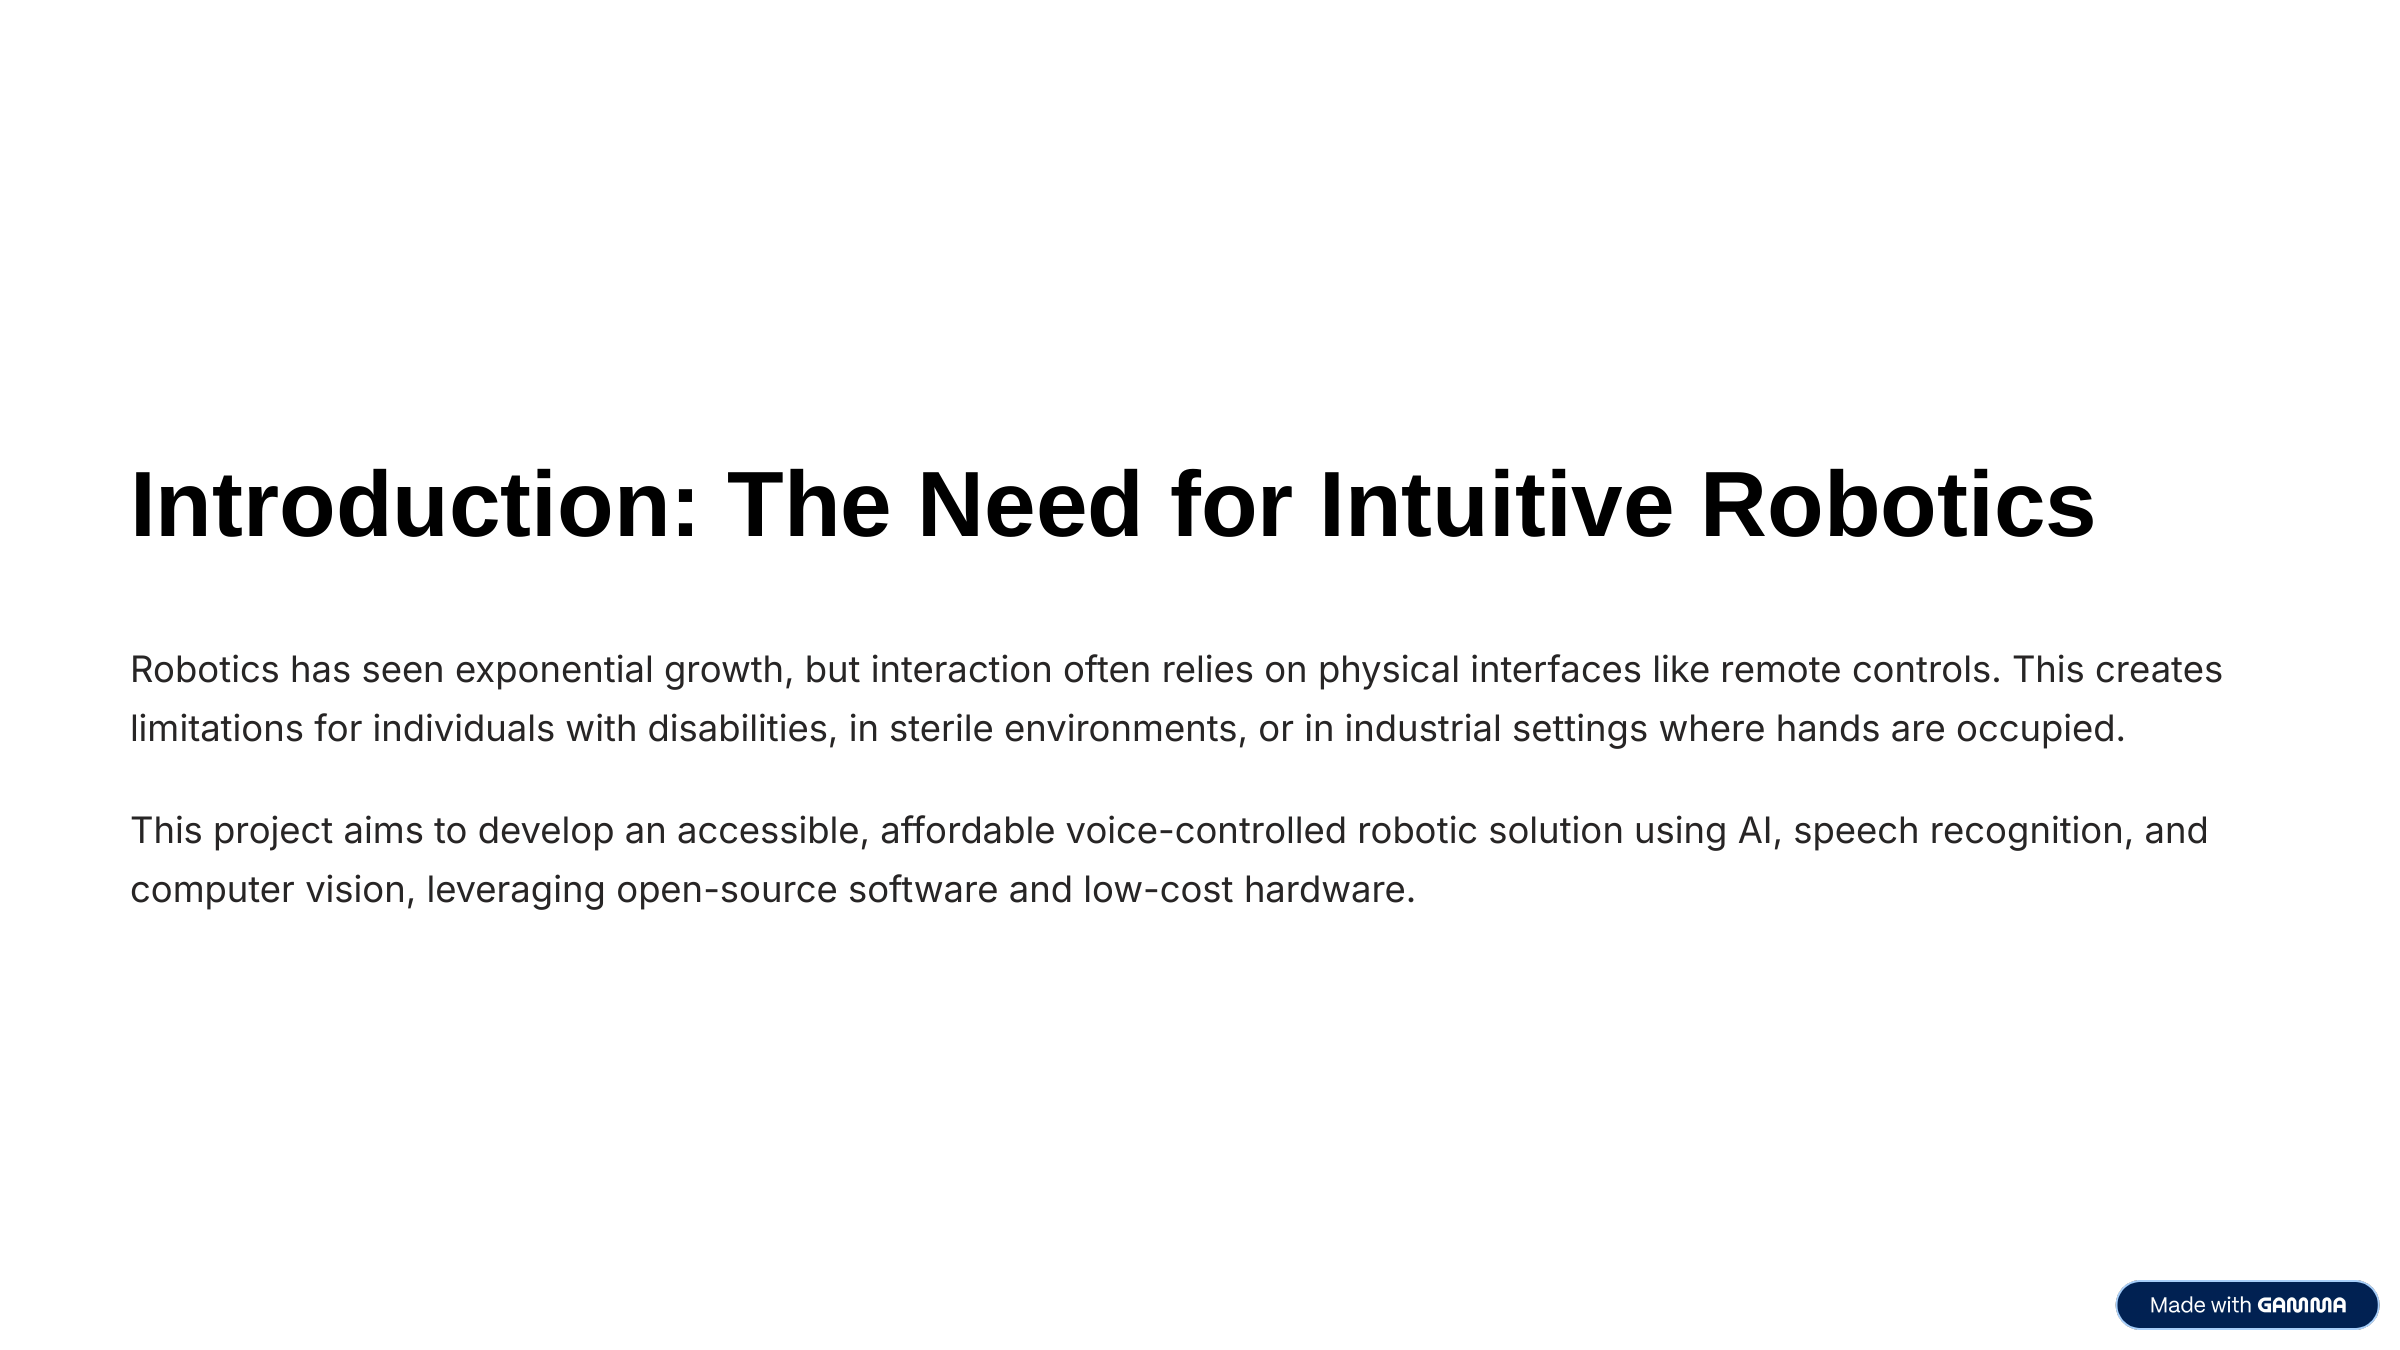

Introduction: The Need for Intuitive Robotics
Robotics has seen exponential growth, but interaction often relies on physical interfaces like remote controls. This creates limitations for individuals with disabilities, in sterile environments, or in industrial settings where hands are occupied.
This project aims to develop an accessible, affordable voice-controlled robotic solution using AI, speech recognition, and computer vision, leveraging open-source software and low-cost hardware.